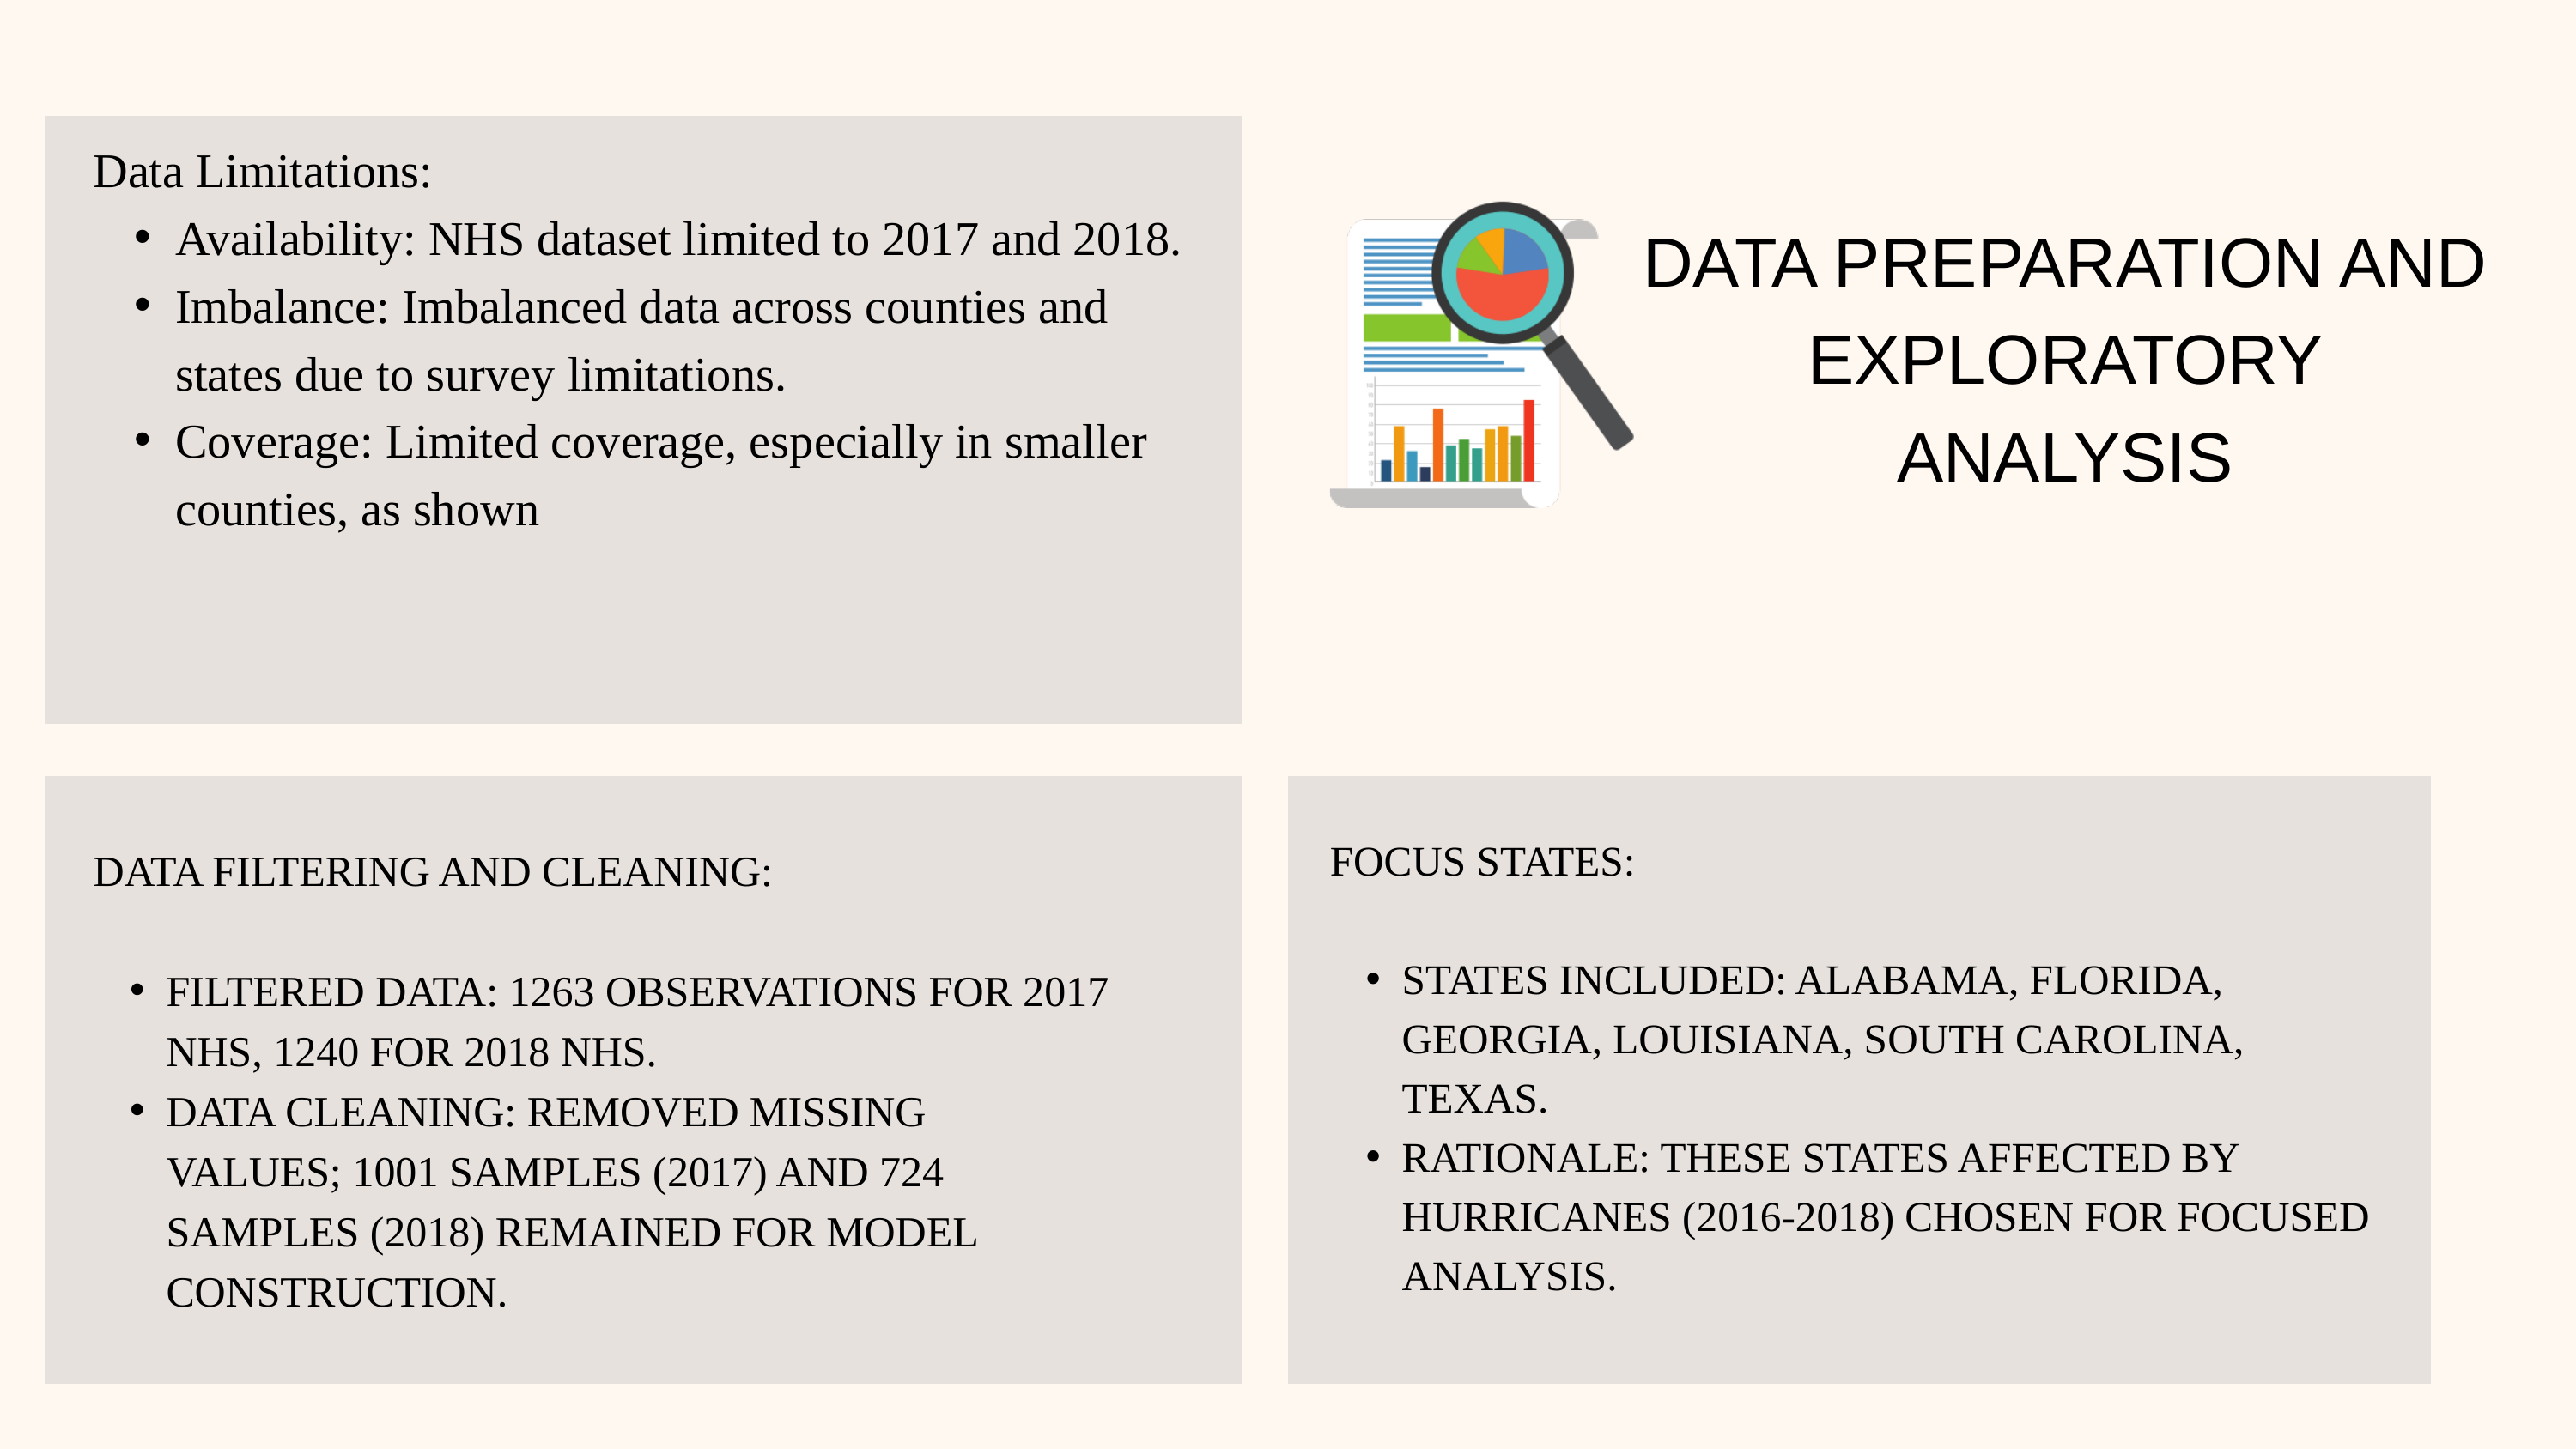

Data Limitations:
Availability: NHS dataset limited to 2017 and 2018.
Imbalance: Imbalanced data across counties and states due to survey limitations.
Coverage: Limited coverage, especially in smaller counties, as shown

DATA PREPARATION AND EXPLORATORY ANALYSIS

FOCUS STATES:

STATES INCLUDED: ALABAMA, FLORIDA, GEORGIA, LOUISIANA, SOUTH CAROLINA, TEXAS.
RATIONALE: THESE STATES AFFECTED BY HURRICANES (2016-2018) CHOSEN FOR FOCUSED ANALYSIS.
DATA FILTERING AND CLEANING:

FILTERED DATA: 1263 OBSERVATIONS FOR 2017 NHS, 1240 FOR 2018 NHS.
DATA CLEANING: REMOVED MISSING VALUES; 1001 SAMPLES (2017) AND 724 SAMPLES (2018) REMAINED FOR MODEL CONSTRUCTION.